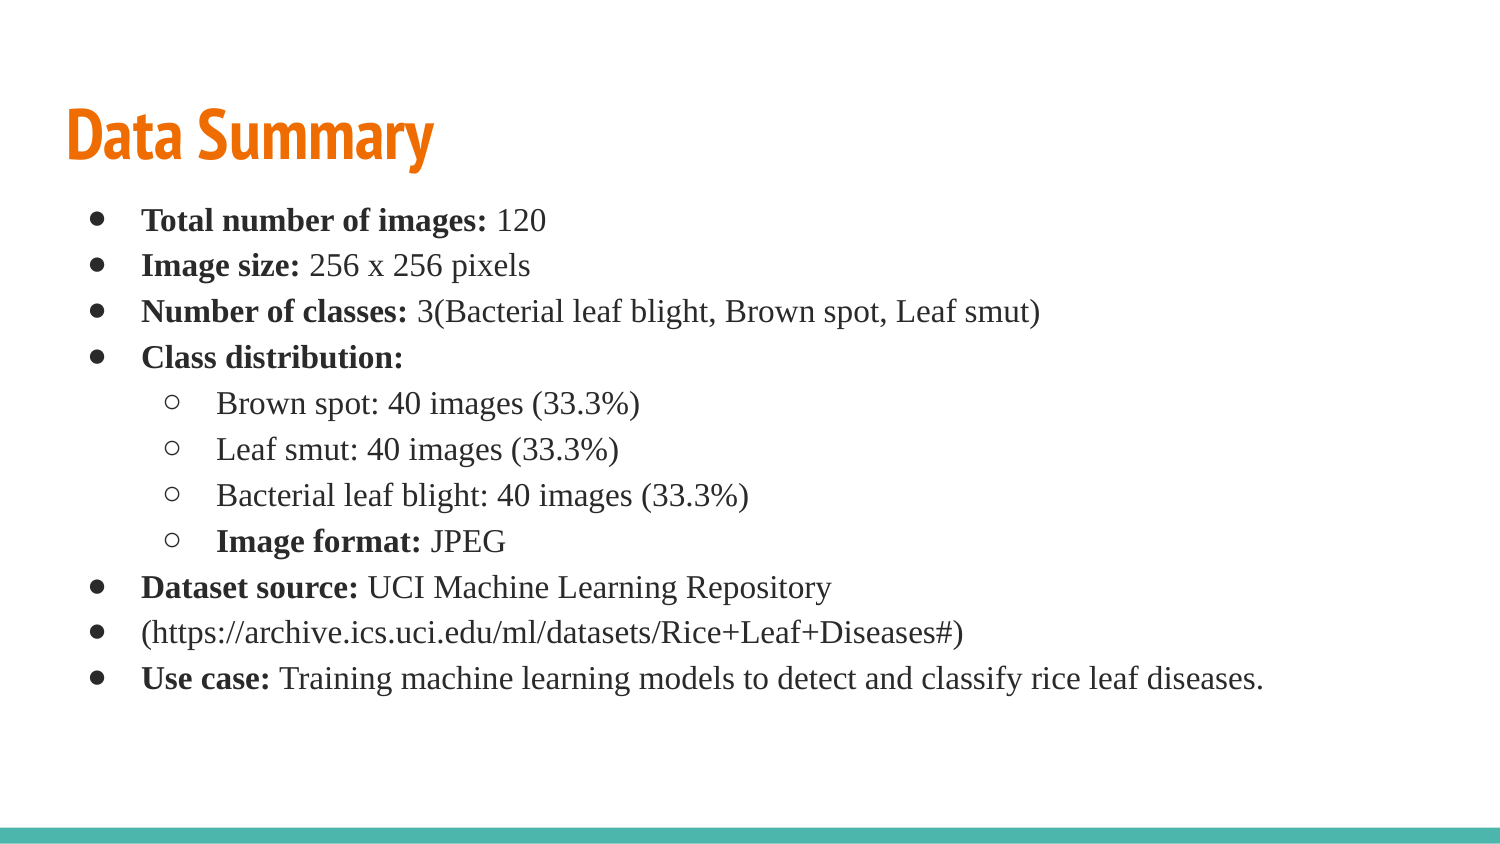

# Data Summary
Total number of images: 120
Image size: 256 x 256 pixels
Number of classes: 3(Bacterial leaf blight, Brown spot, Leaf smut)
Class distribution:
Brown spot: 40 images (33.3%)
Leaf smut: 40 images (33.3%)
Bacterial leaf blight: 40 images (33.3%)
Image format: JPEG
Dataset source: UCI Machine Learning Repository
(https://archive.ics.uci.edu/ml/datasets/Rice+Leaf+Diseases#)
Use case: Training machine learning models to detect and classify rice leaf diseases.